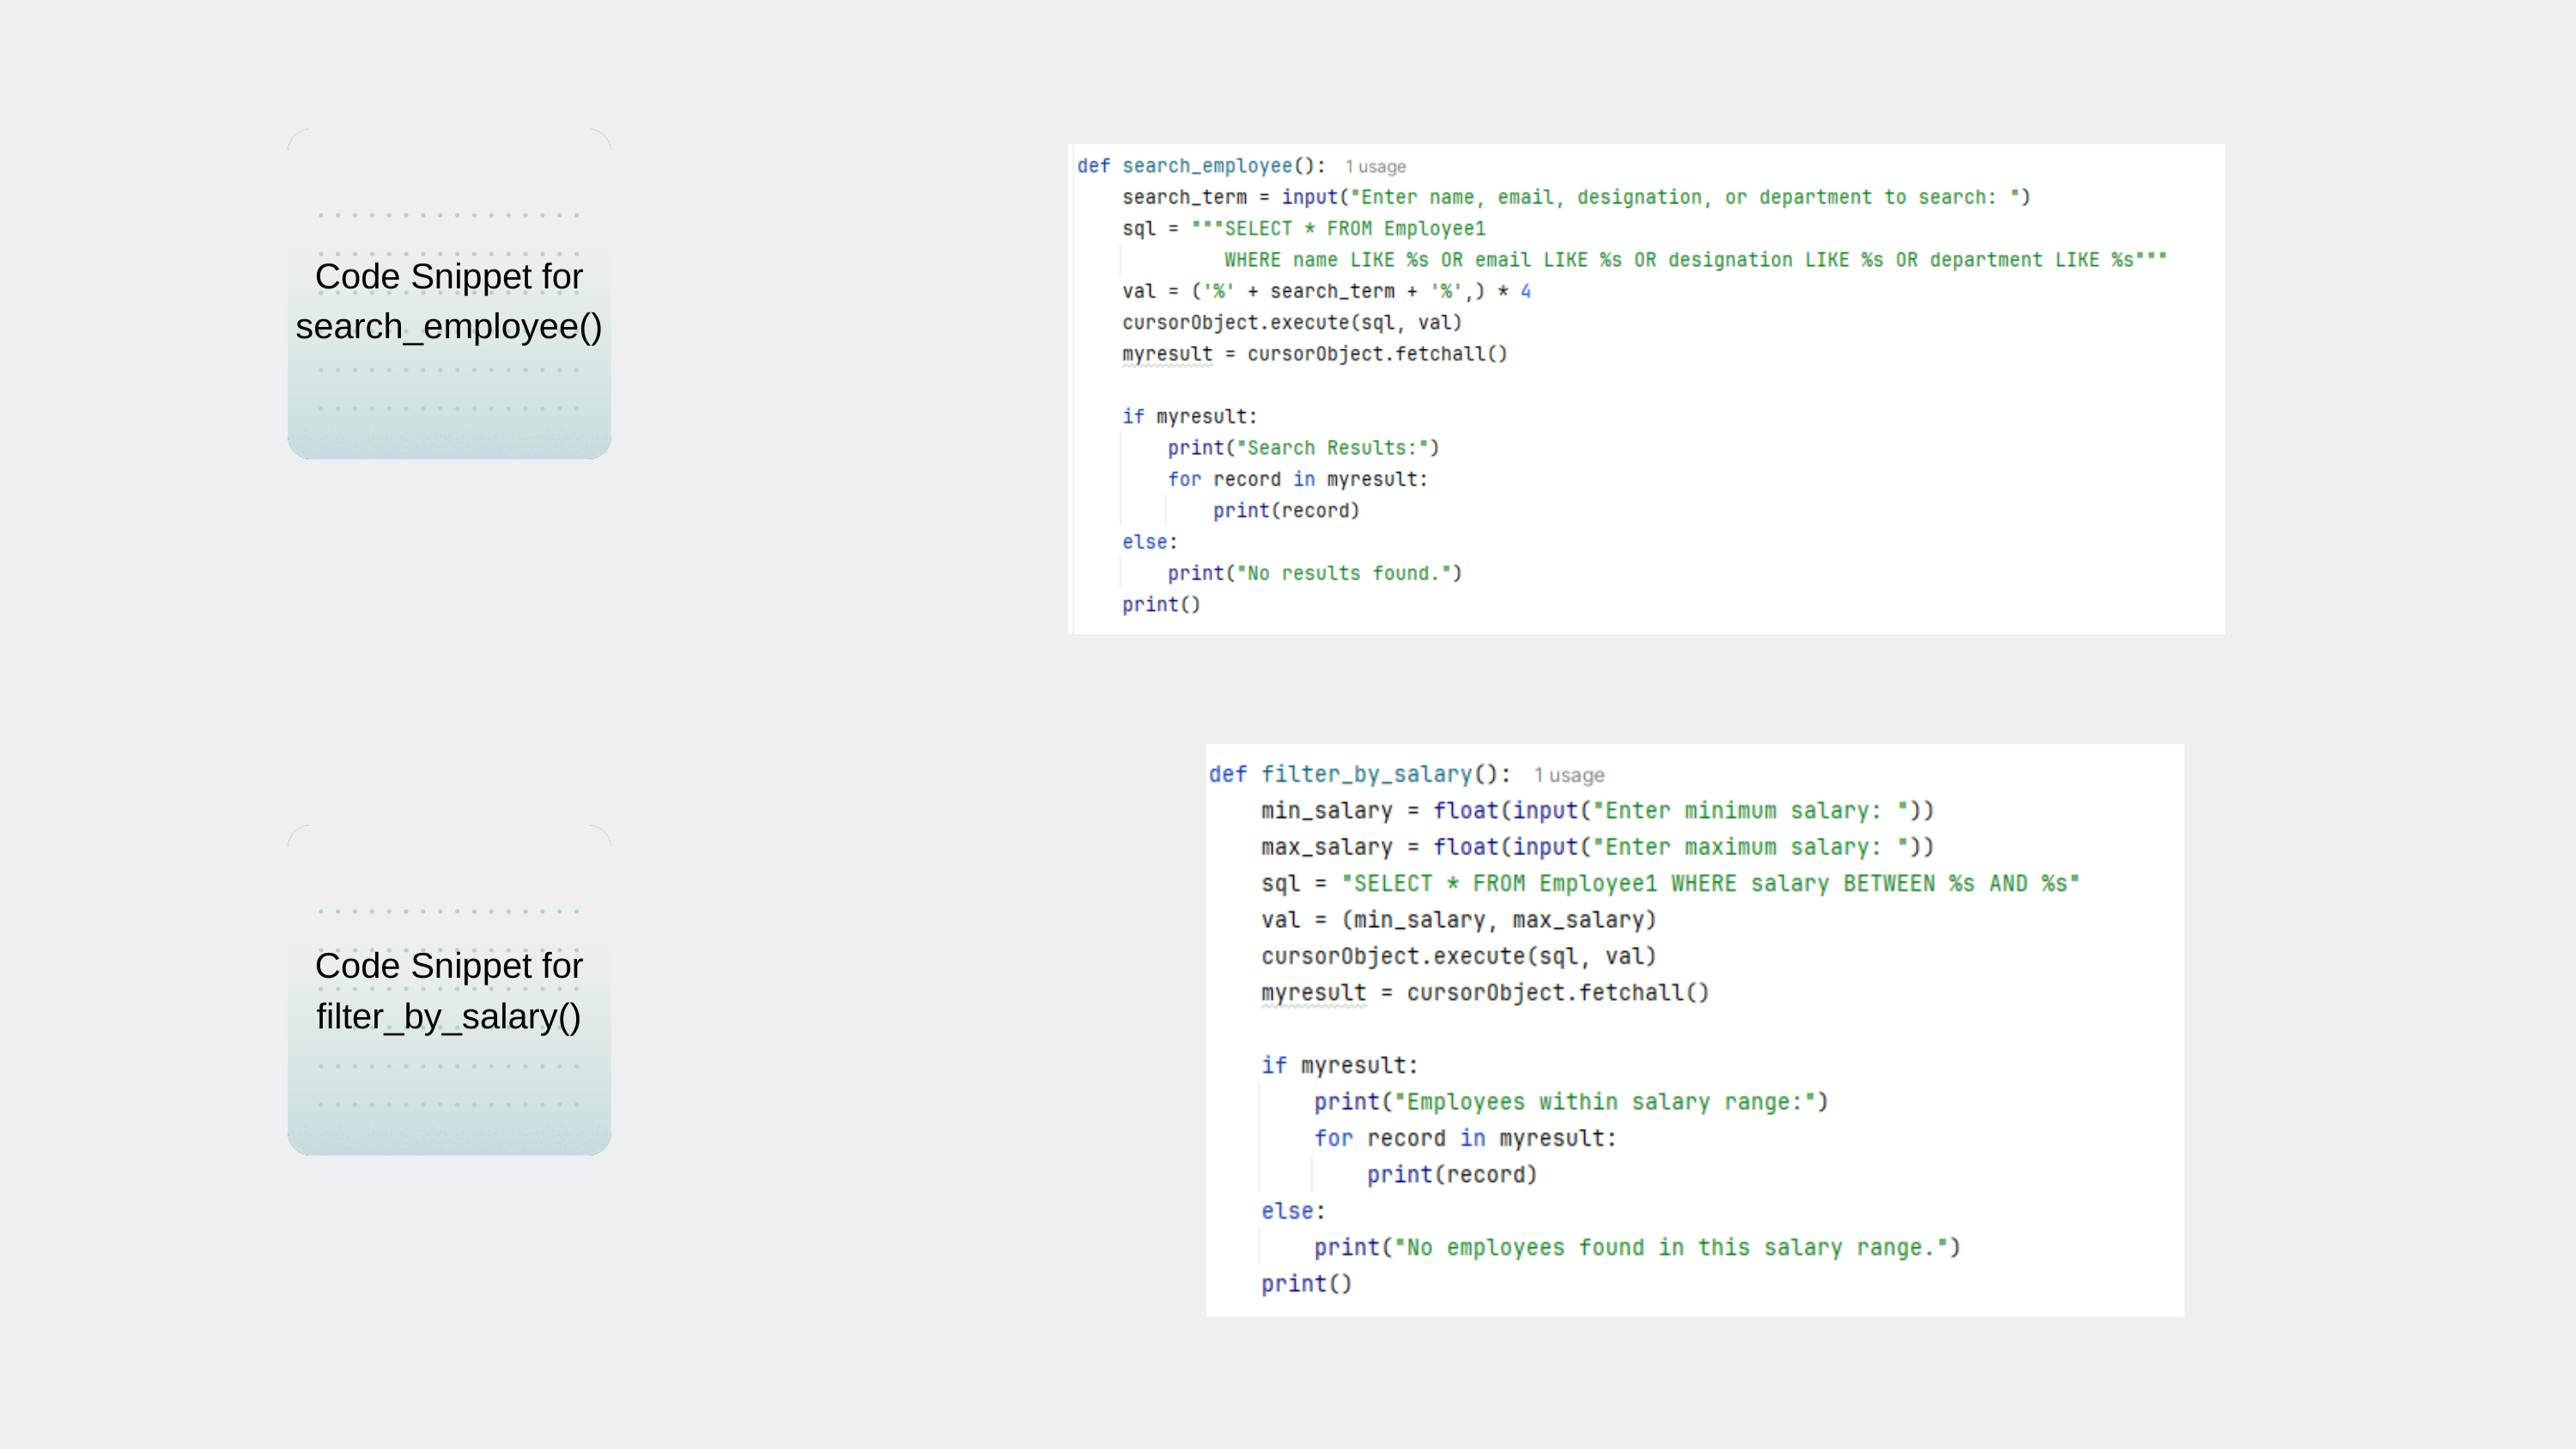

Code Snippet for search_employee()

Code Snippet for filter_by_salary()